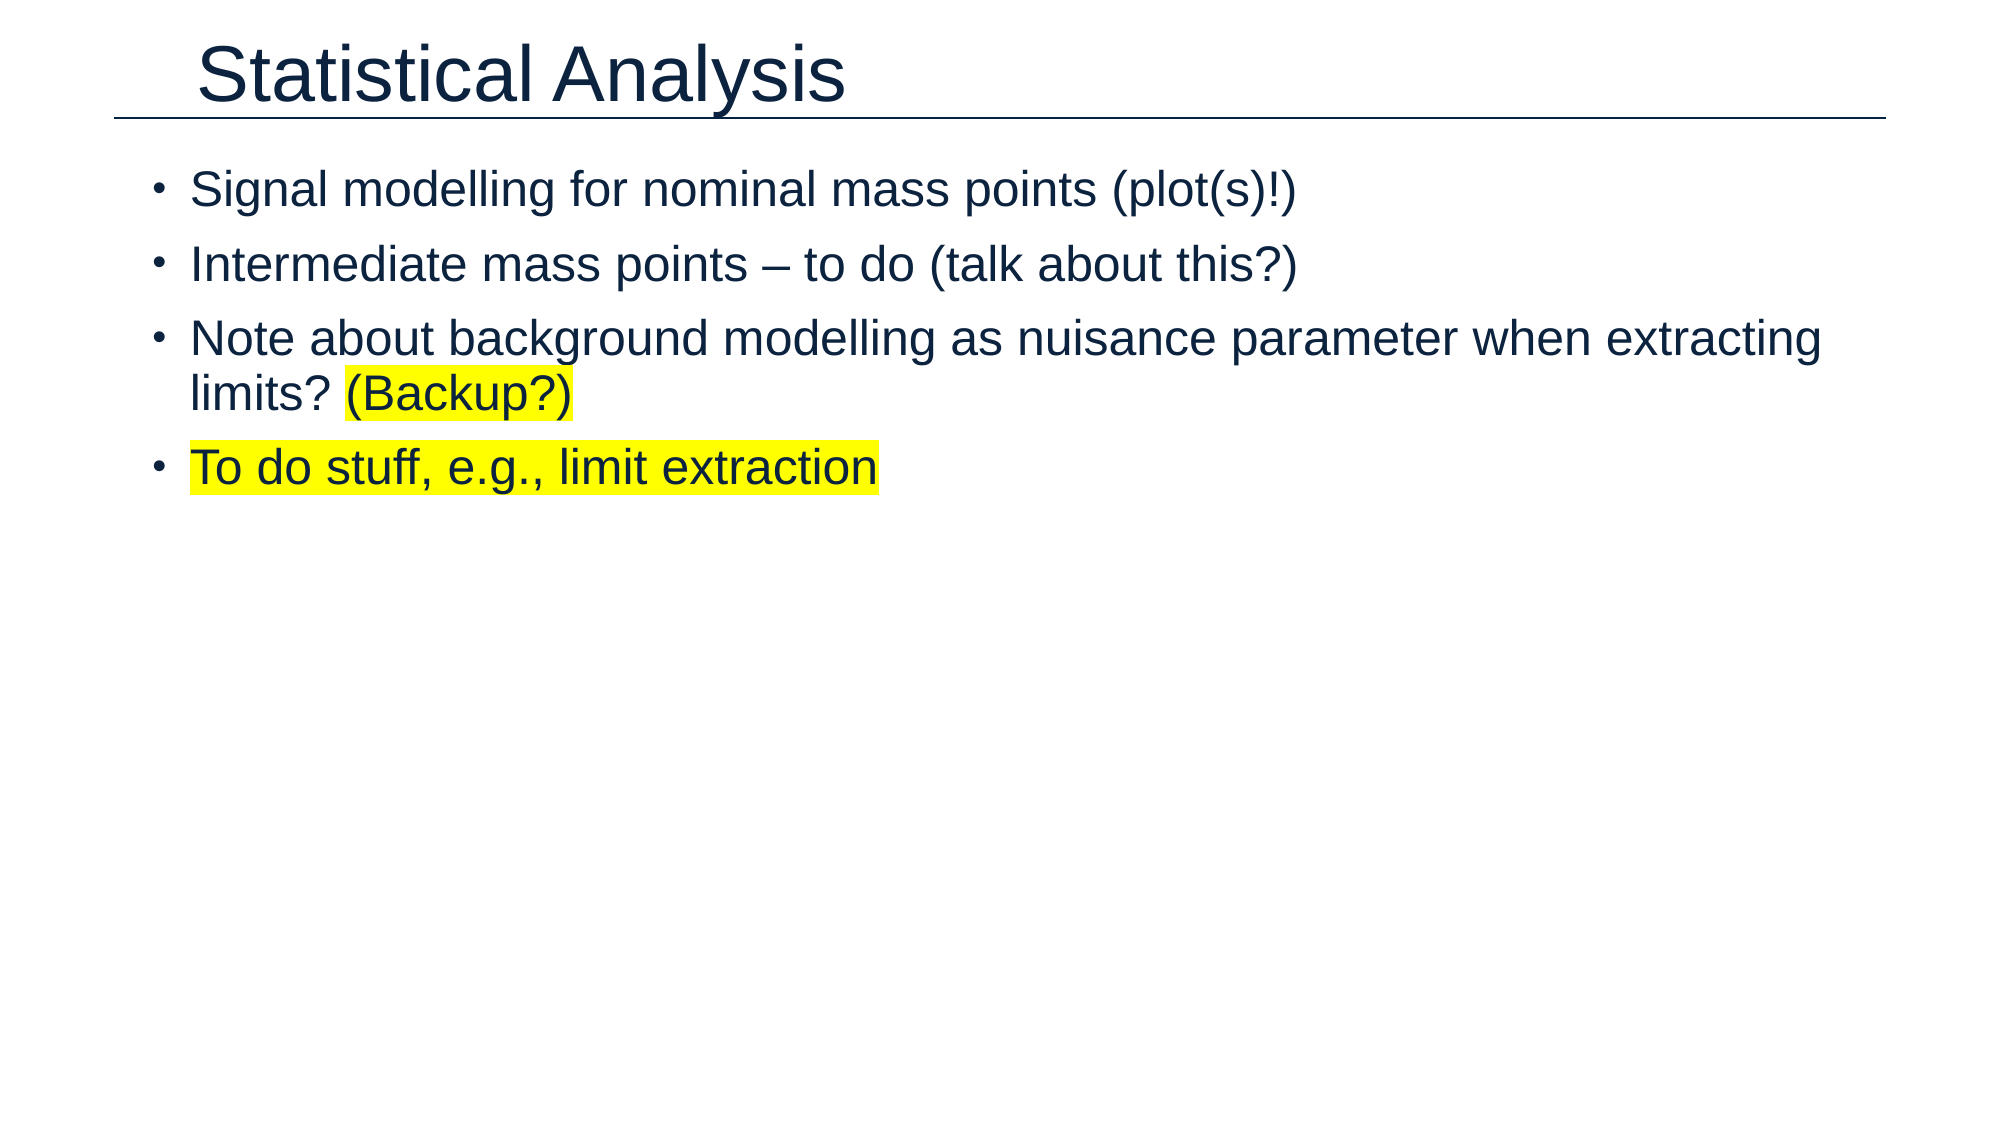

# Statistical Analysis
Signal modelling for nominal mass points (plot(s)!)
Intermediate mass points – to do (talk about this?)
Note about background modelling as nuisance parameter when extracting limits? (Backup?)
To do stuff, e.g., limit extraction